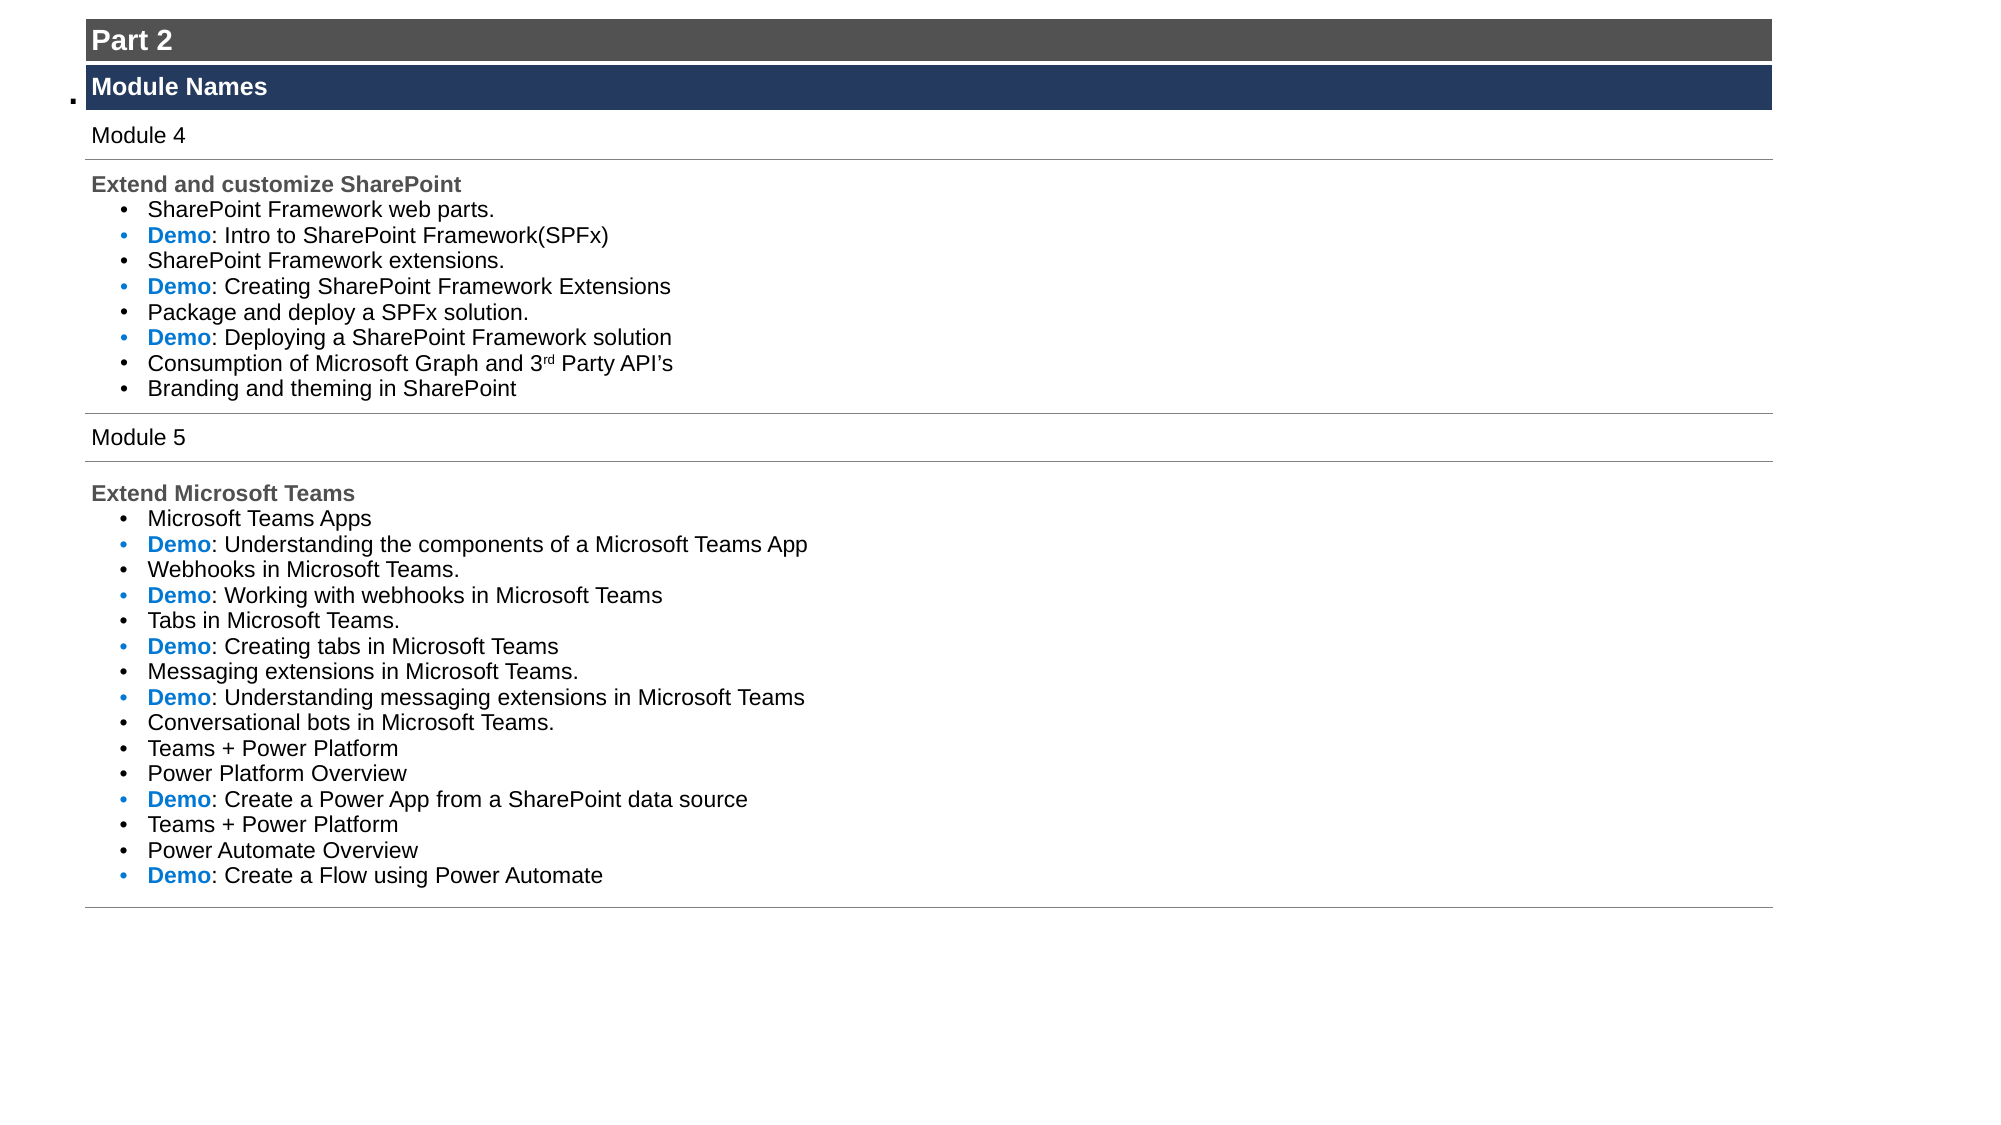

| Part 2 |
| --- |
| Module Names​ |
| Module 4 |
| Extend and customize SharePoint SharePoint Framework web parts. Demo: Intro to SharePoint Framework(SPFx) SharePoint Framework extensions. Demo: Creating SharePoint Framework Extensions Package and deploy a SPFx solution. Demo: Deploying a SharePoint Framework solution Consumption of Microsoft Graph and 3rd Party API’s Branding and theming in SharePoint |
| Module 5 |
| Extend Microsoft Teams Microsoft Teams Apps Demo: Understanding the components of a Microsoft Teams App Webhooks in Microsoft Teams. Demo: Working with webhooks in Microsoft Teams Tabs in Microsoft Teams. Demo: Creating tabs in Microsoft Teams Messaging extensions in Microsoft Teams. Demo: Understanding messaging extensions in Microsoft Teams Conversational bots in Microsoft Teams. Teams + Power Platform Power Platform Overview Demo: Create a Power App from a SharePoint data source Teams + Power Platform Power Automate Overview Demo: Create a Flow using Power Automate |
.